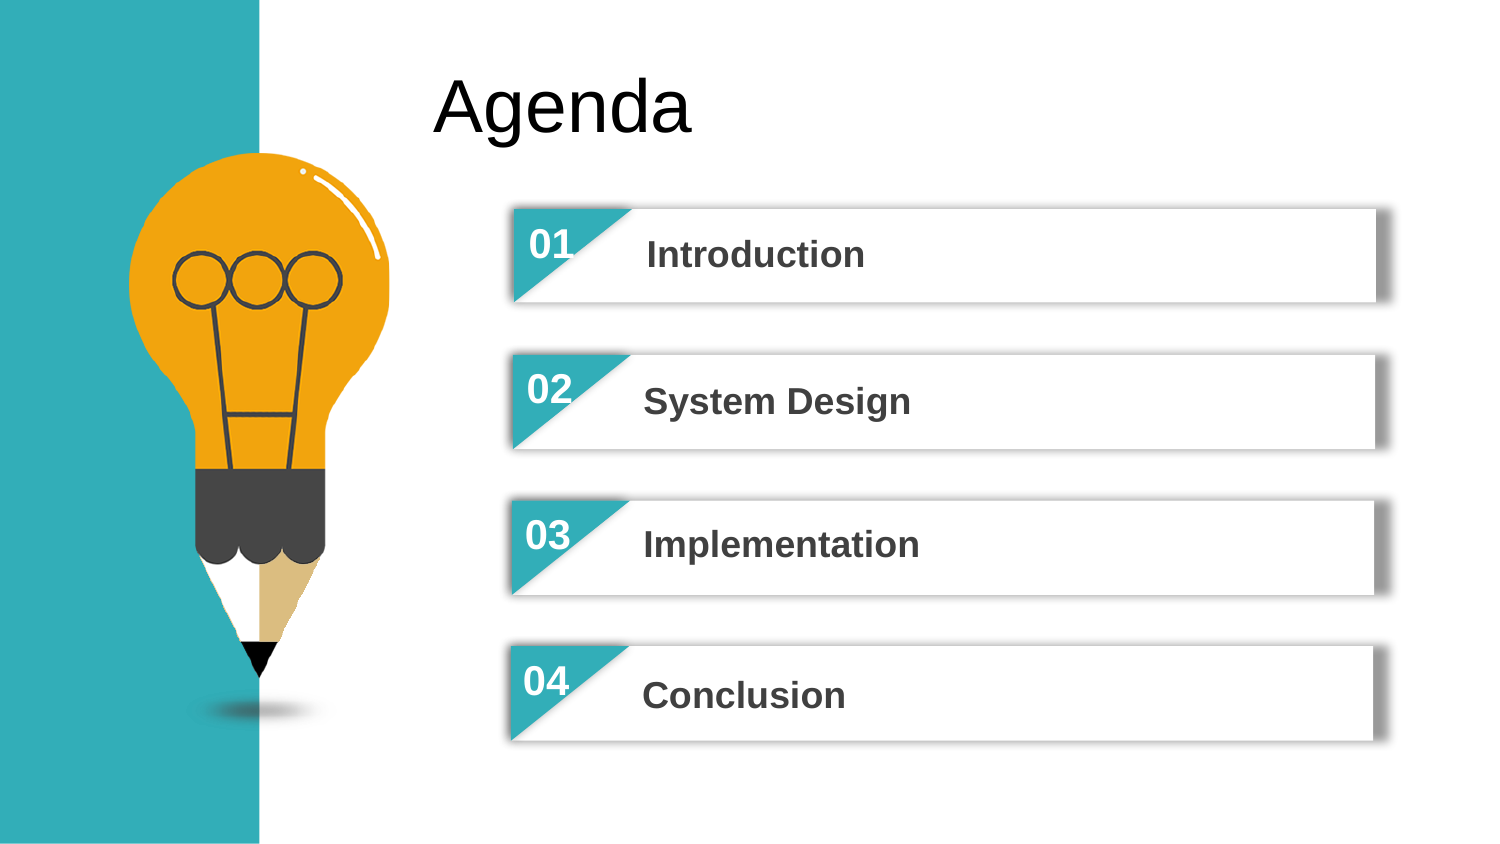

Agenda

01
Introduction
02

System Design
03

Implementation

04
Conclusion